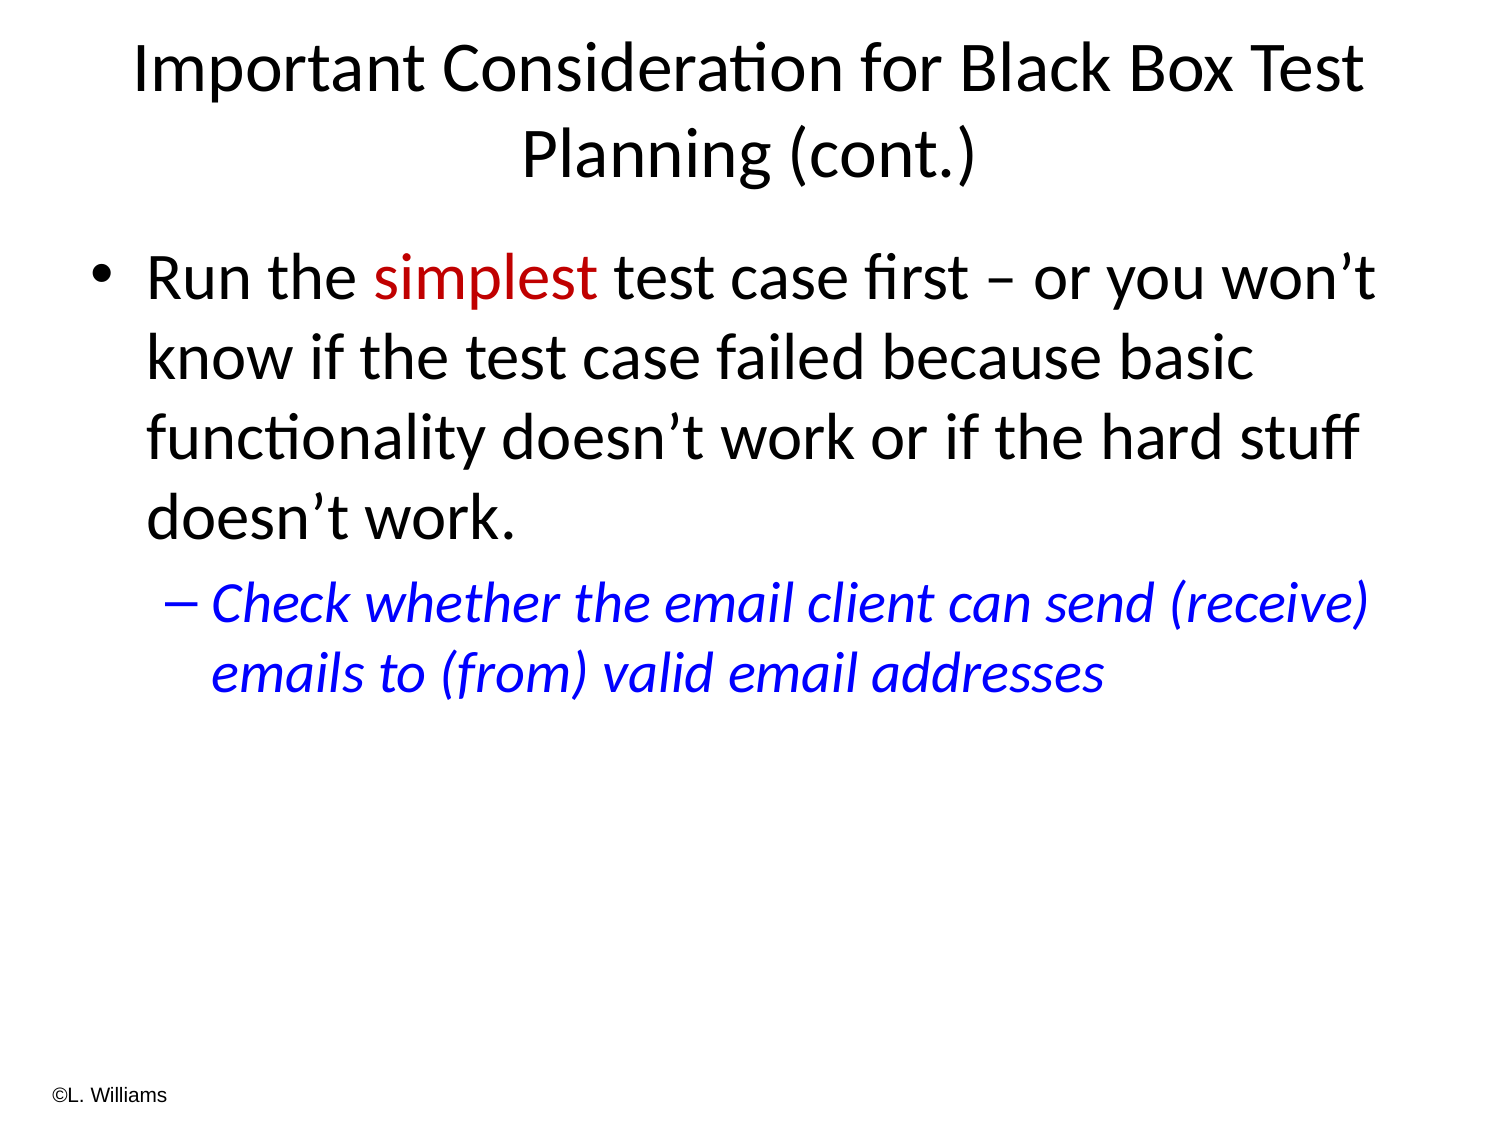

# Important Consideration for Black Box Test Planning (cont.)
Run the simplest test case first – or you won’t know if the test case failed because basic functionality doesn’t work or if the hard stuff doesn’t work.
Check whether the email client can send (receive) emails to (from) valid email addresses

©L. Williams